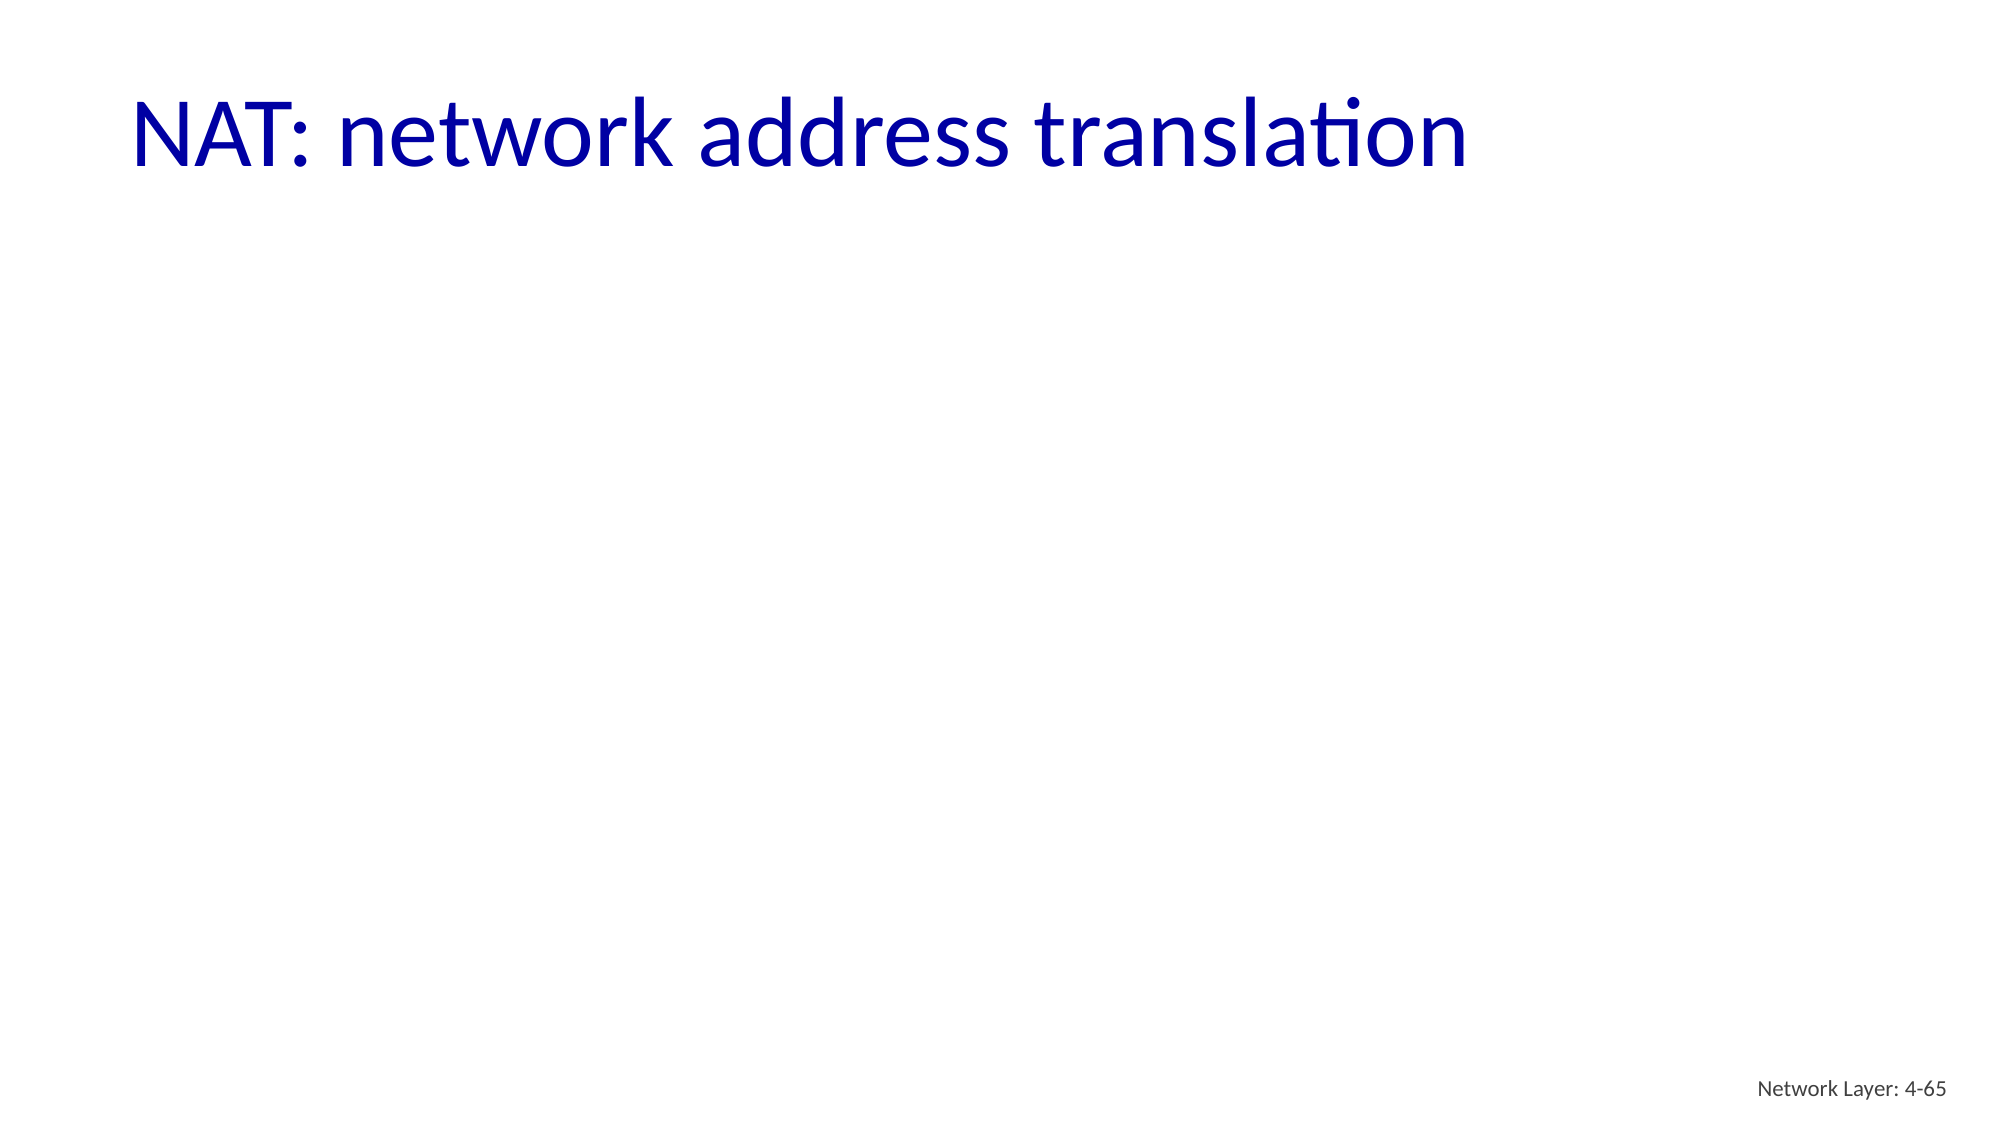

# NAT: network address translation

Network Layer: 4-65